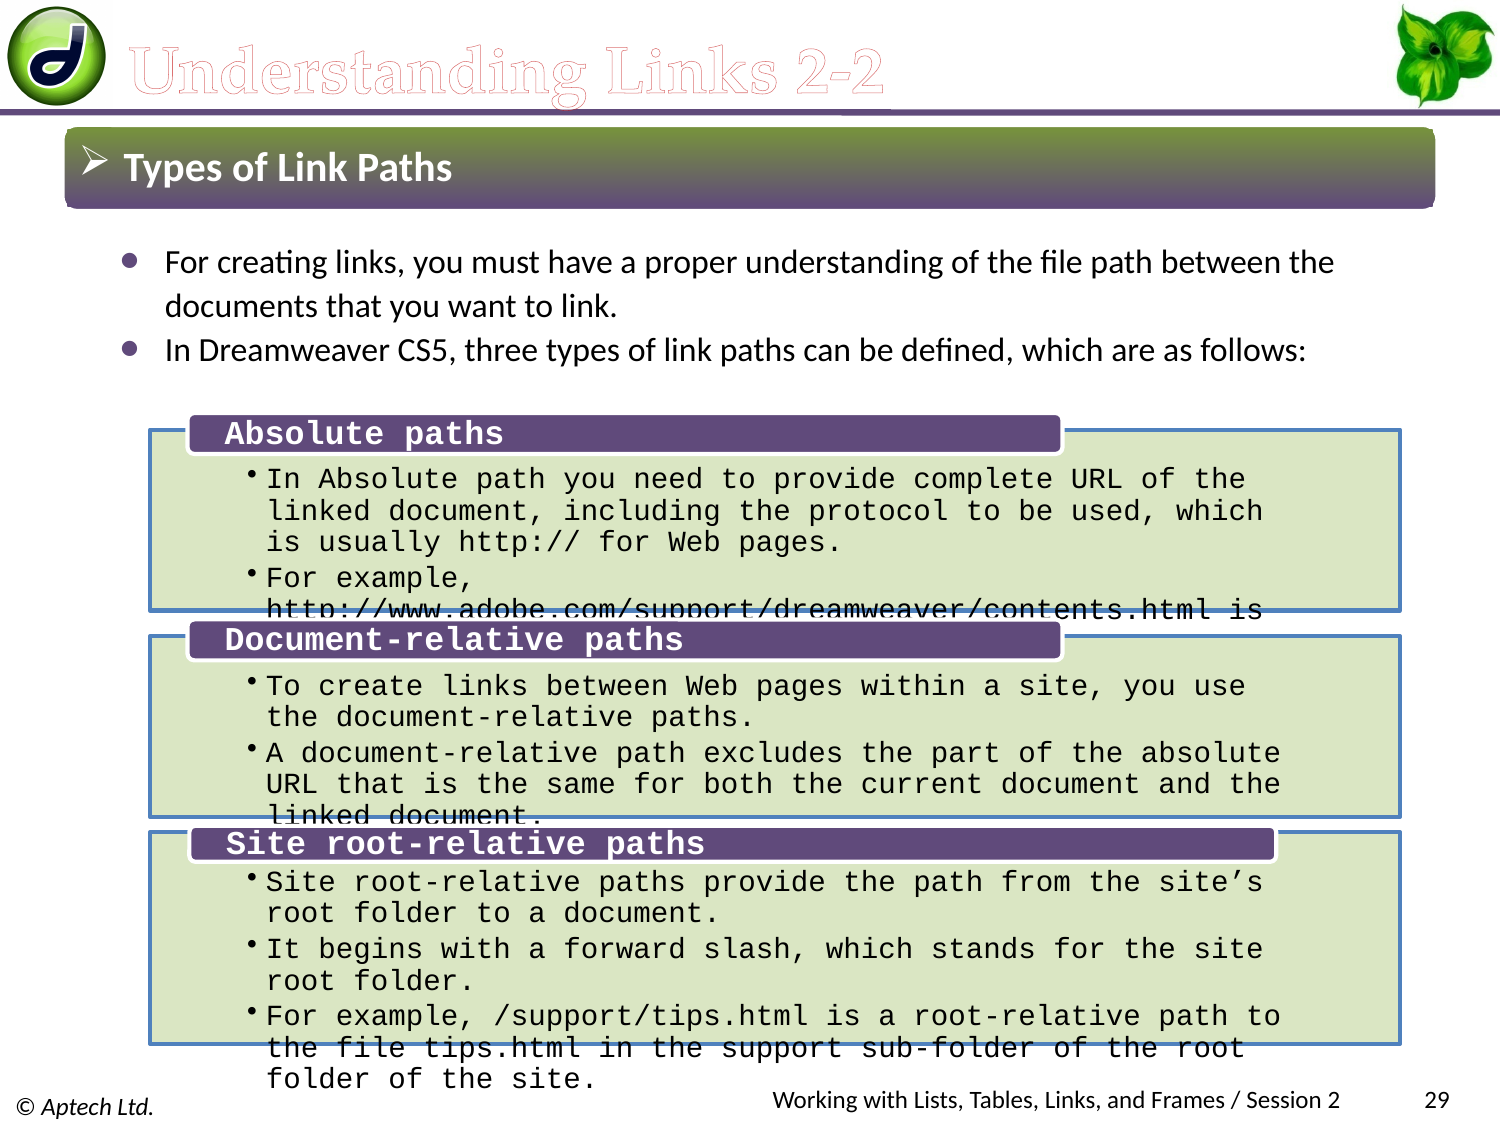

# Understanding Links 2-2

 Types of Link Paths
For creating links, you must have a proper understanding of the file path between the documents that you want to link.
In Dreamweaver CS5, three types of link paths can be defined, which are as follows:
In Absolute path you need to provide complete URL of the linked document, including the protocol to be used, which is usually http:// for Web pages.
For example, http://www.adobe.com/support/dreamweaver/contents.html is an absolute path.
Absolute paths
To create links between Web pages within a site, you use the document-relative paths.
A document-relative path excludes the part of the absolute URL that is the same for both the current document and the linked document.
Document-relative paths
Site root-relative paths provide the path from the site’s root folder to a document.
It begins with a forward slash, which stands for the site root folder.
For example, /support/tips.html is a root-relative path to the file tips.html in the support sub-folder of the root folder of the site.
Site root-relative paths
Working with Lists, Tables, Links, and Frames / Session 2
29